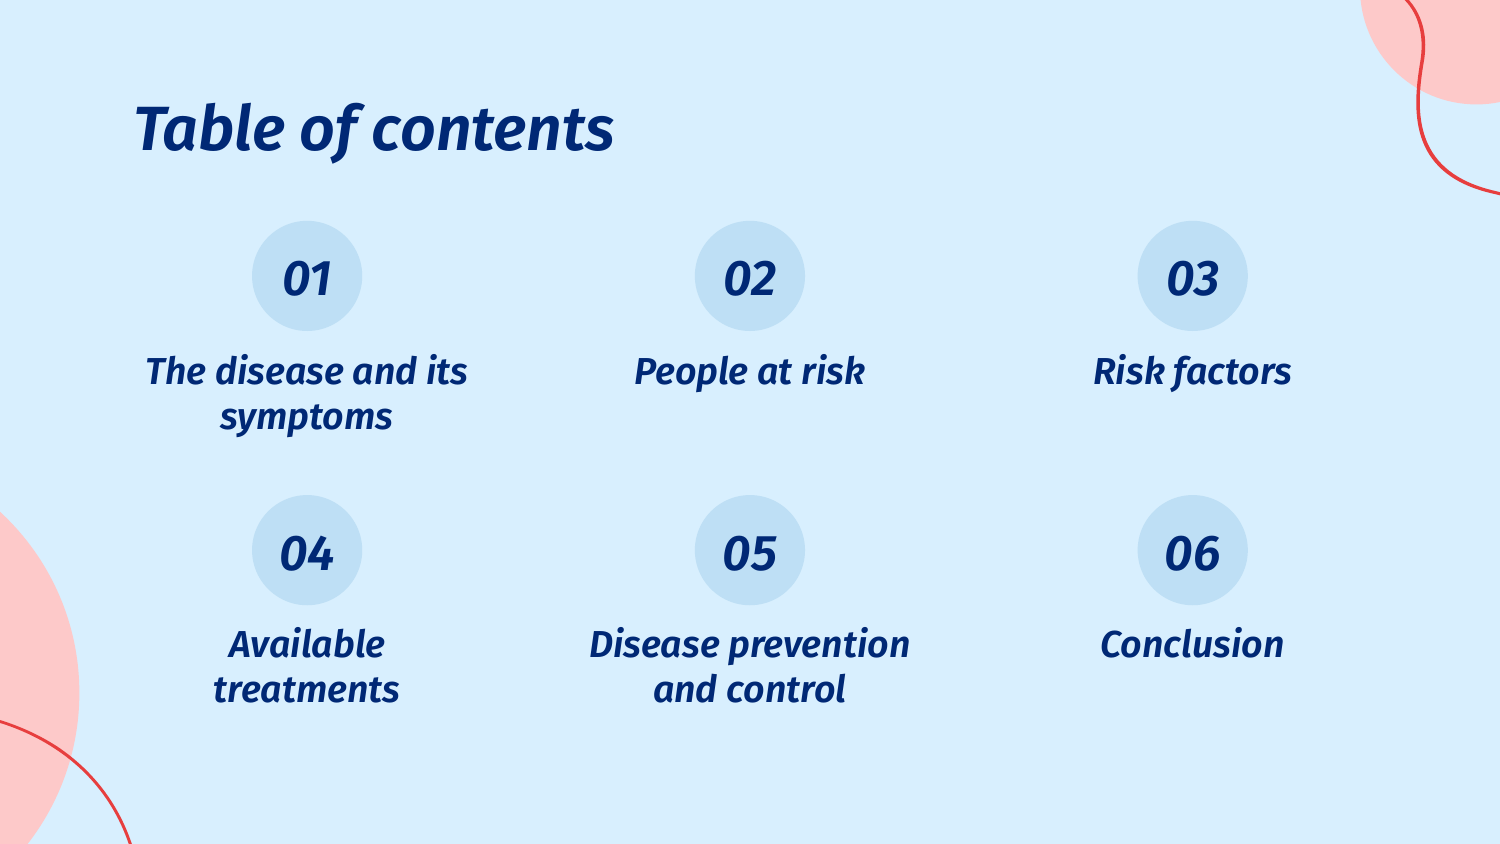

# Table of contents

01
02
03
The disease and its symptoms
People at risk
Risk factors

04
05
06
Available treatments
Disease prevention and control
Conclusion